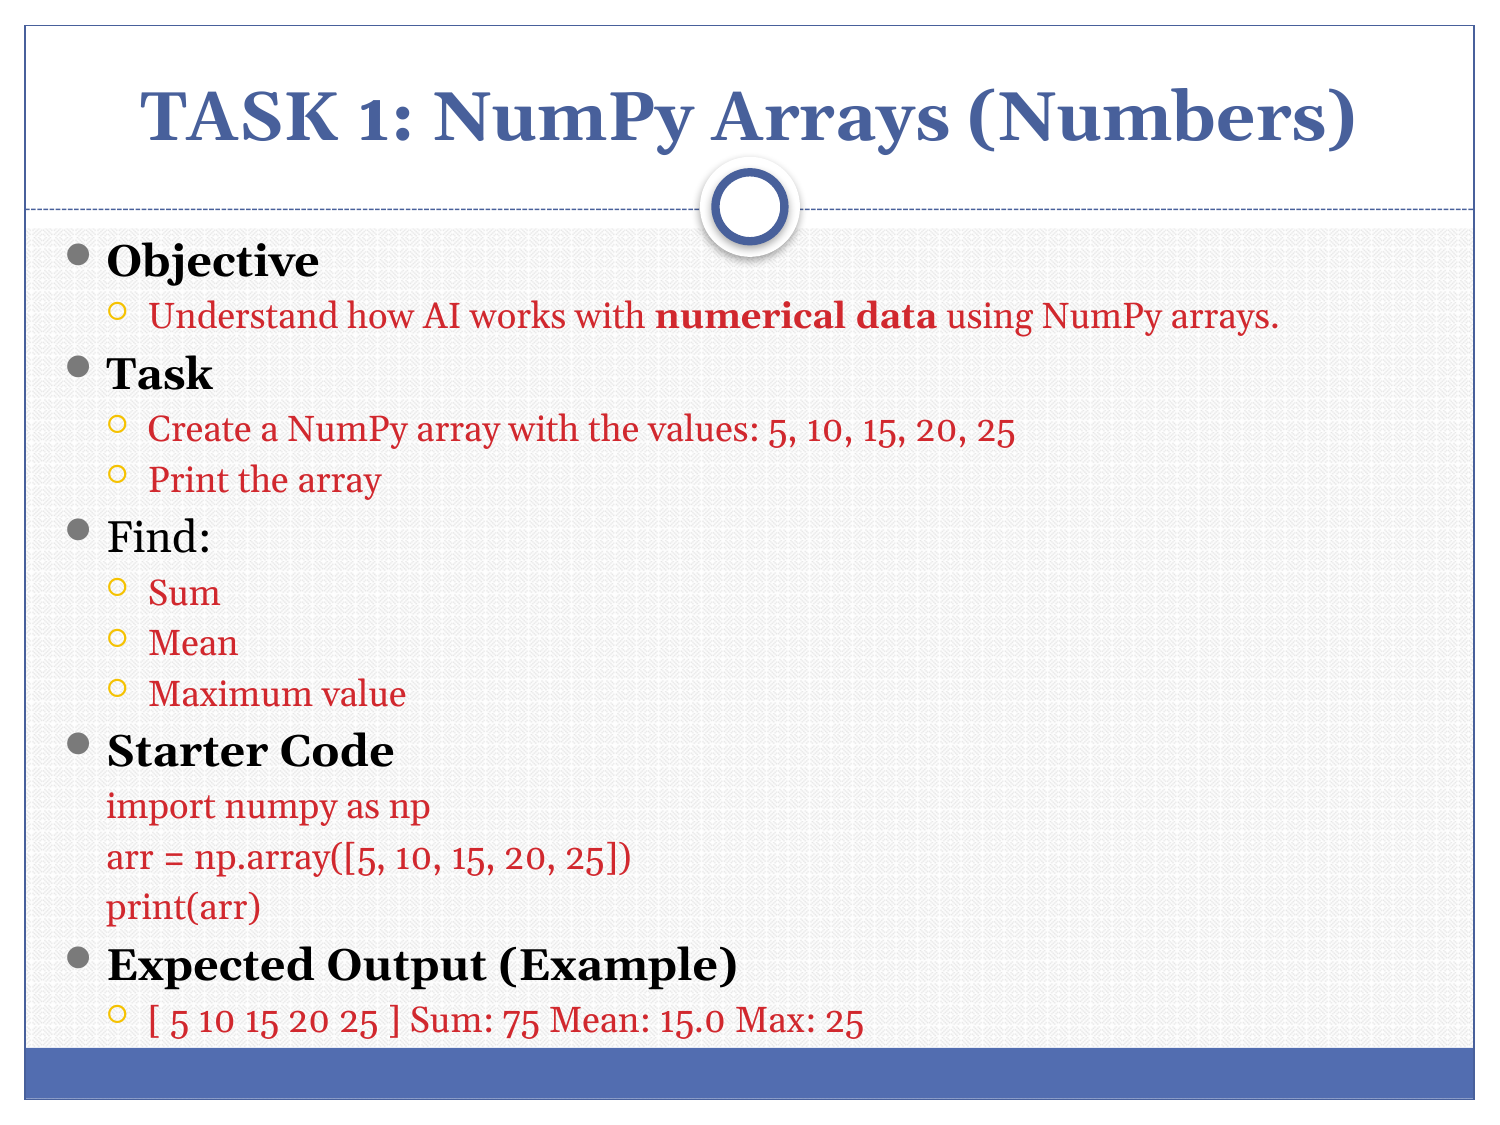

# TASK 1: NumPy Arrays (Numbers)
Objective
Understand how AI works with numerical data using NumPy arrays.
Task
Create a NumPy array with the values: 5, 10, 15, 20, 25
Print the array
Find:
Sum
Mean
Maximum value
Starter Code
	import numpy as np
	arr = np.array([5, 10, 15, 20, 25])
	print(arr)
Expected Output (Example)
[ 5 10 15 20 25 ] Sum: 75 Mean: 15.0 Max: 25